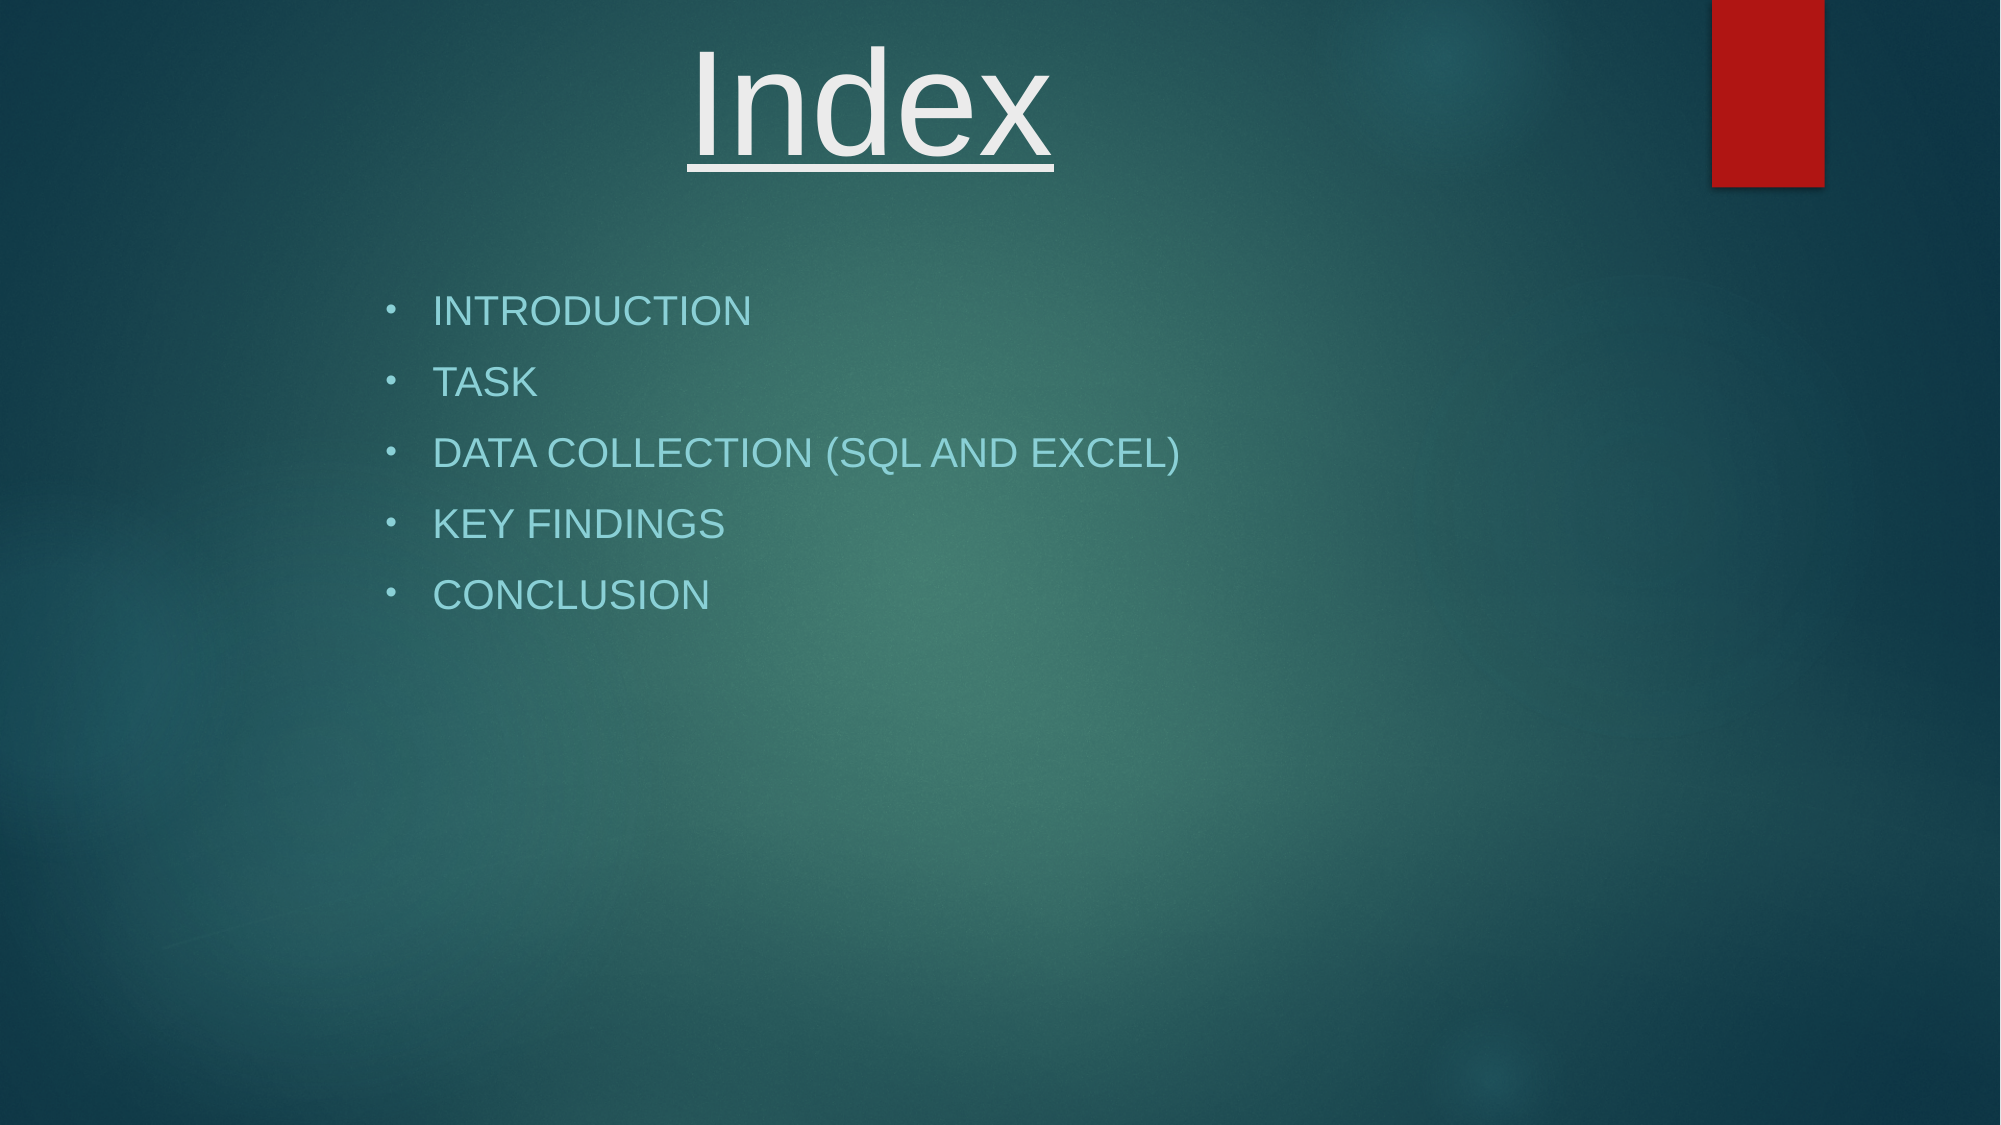

# Index
INTRODUCTION
tASK
DATA COLLECTION (SQL AND EXCEL)
KEY FINDINGS
CONCLUSION